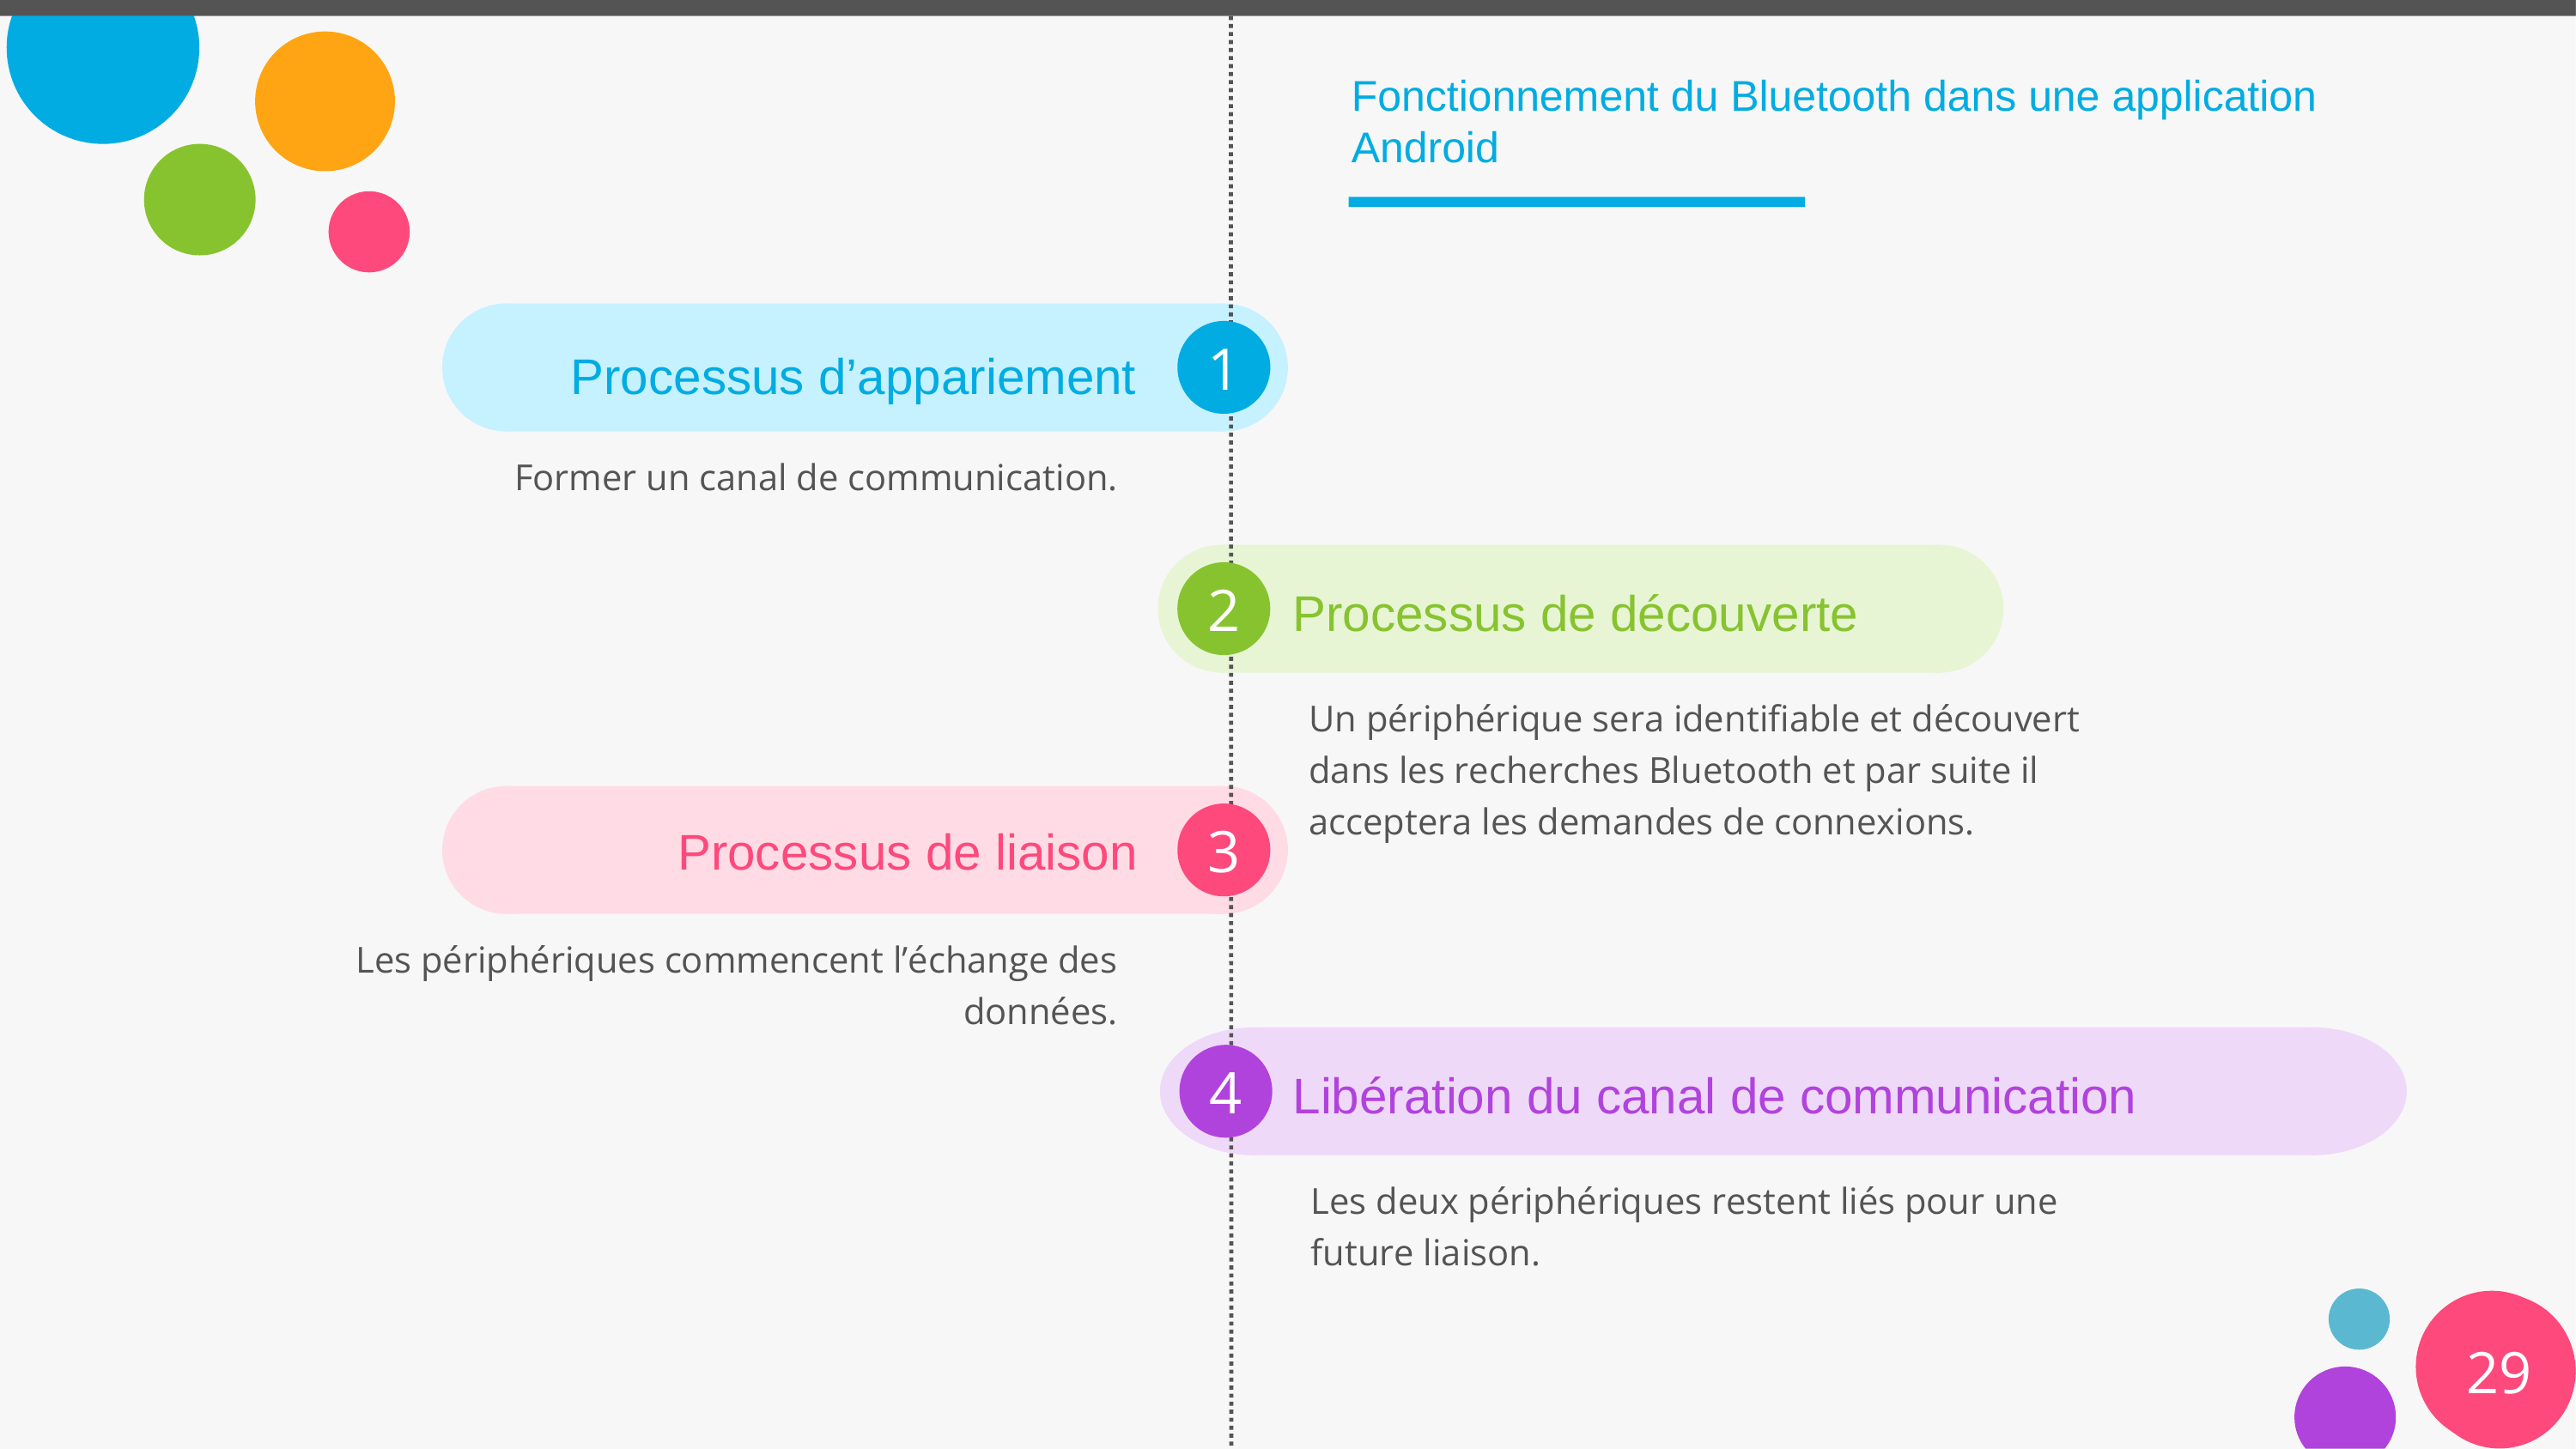

# Fonctionnement du Bluetooth dans une application Android
Processus d’appariement

Former un canal de communication.
Processus de découverte
Un périphérique sera identifiable et découvert dans les recherches Bluetooth et par suite il acceptera les demandes de connexions.
Processus de liaison
Les périphériques commencent l’échange des données.
Libération du canal de communication
Les deux périphériques restent liés pour une future liaison.
29